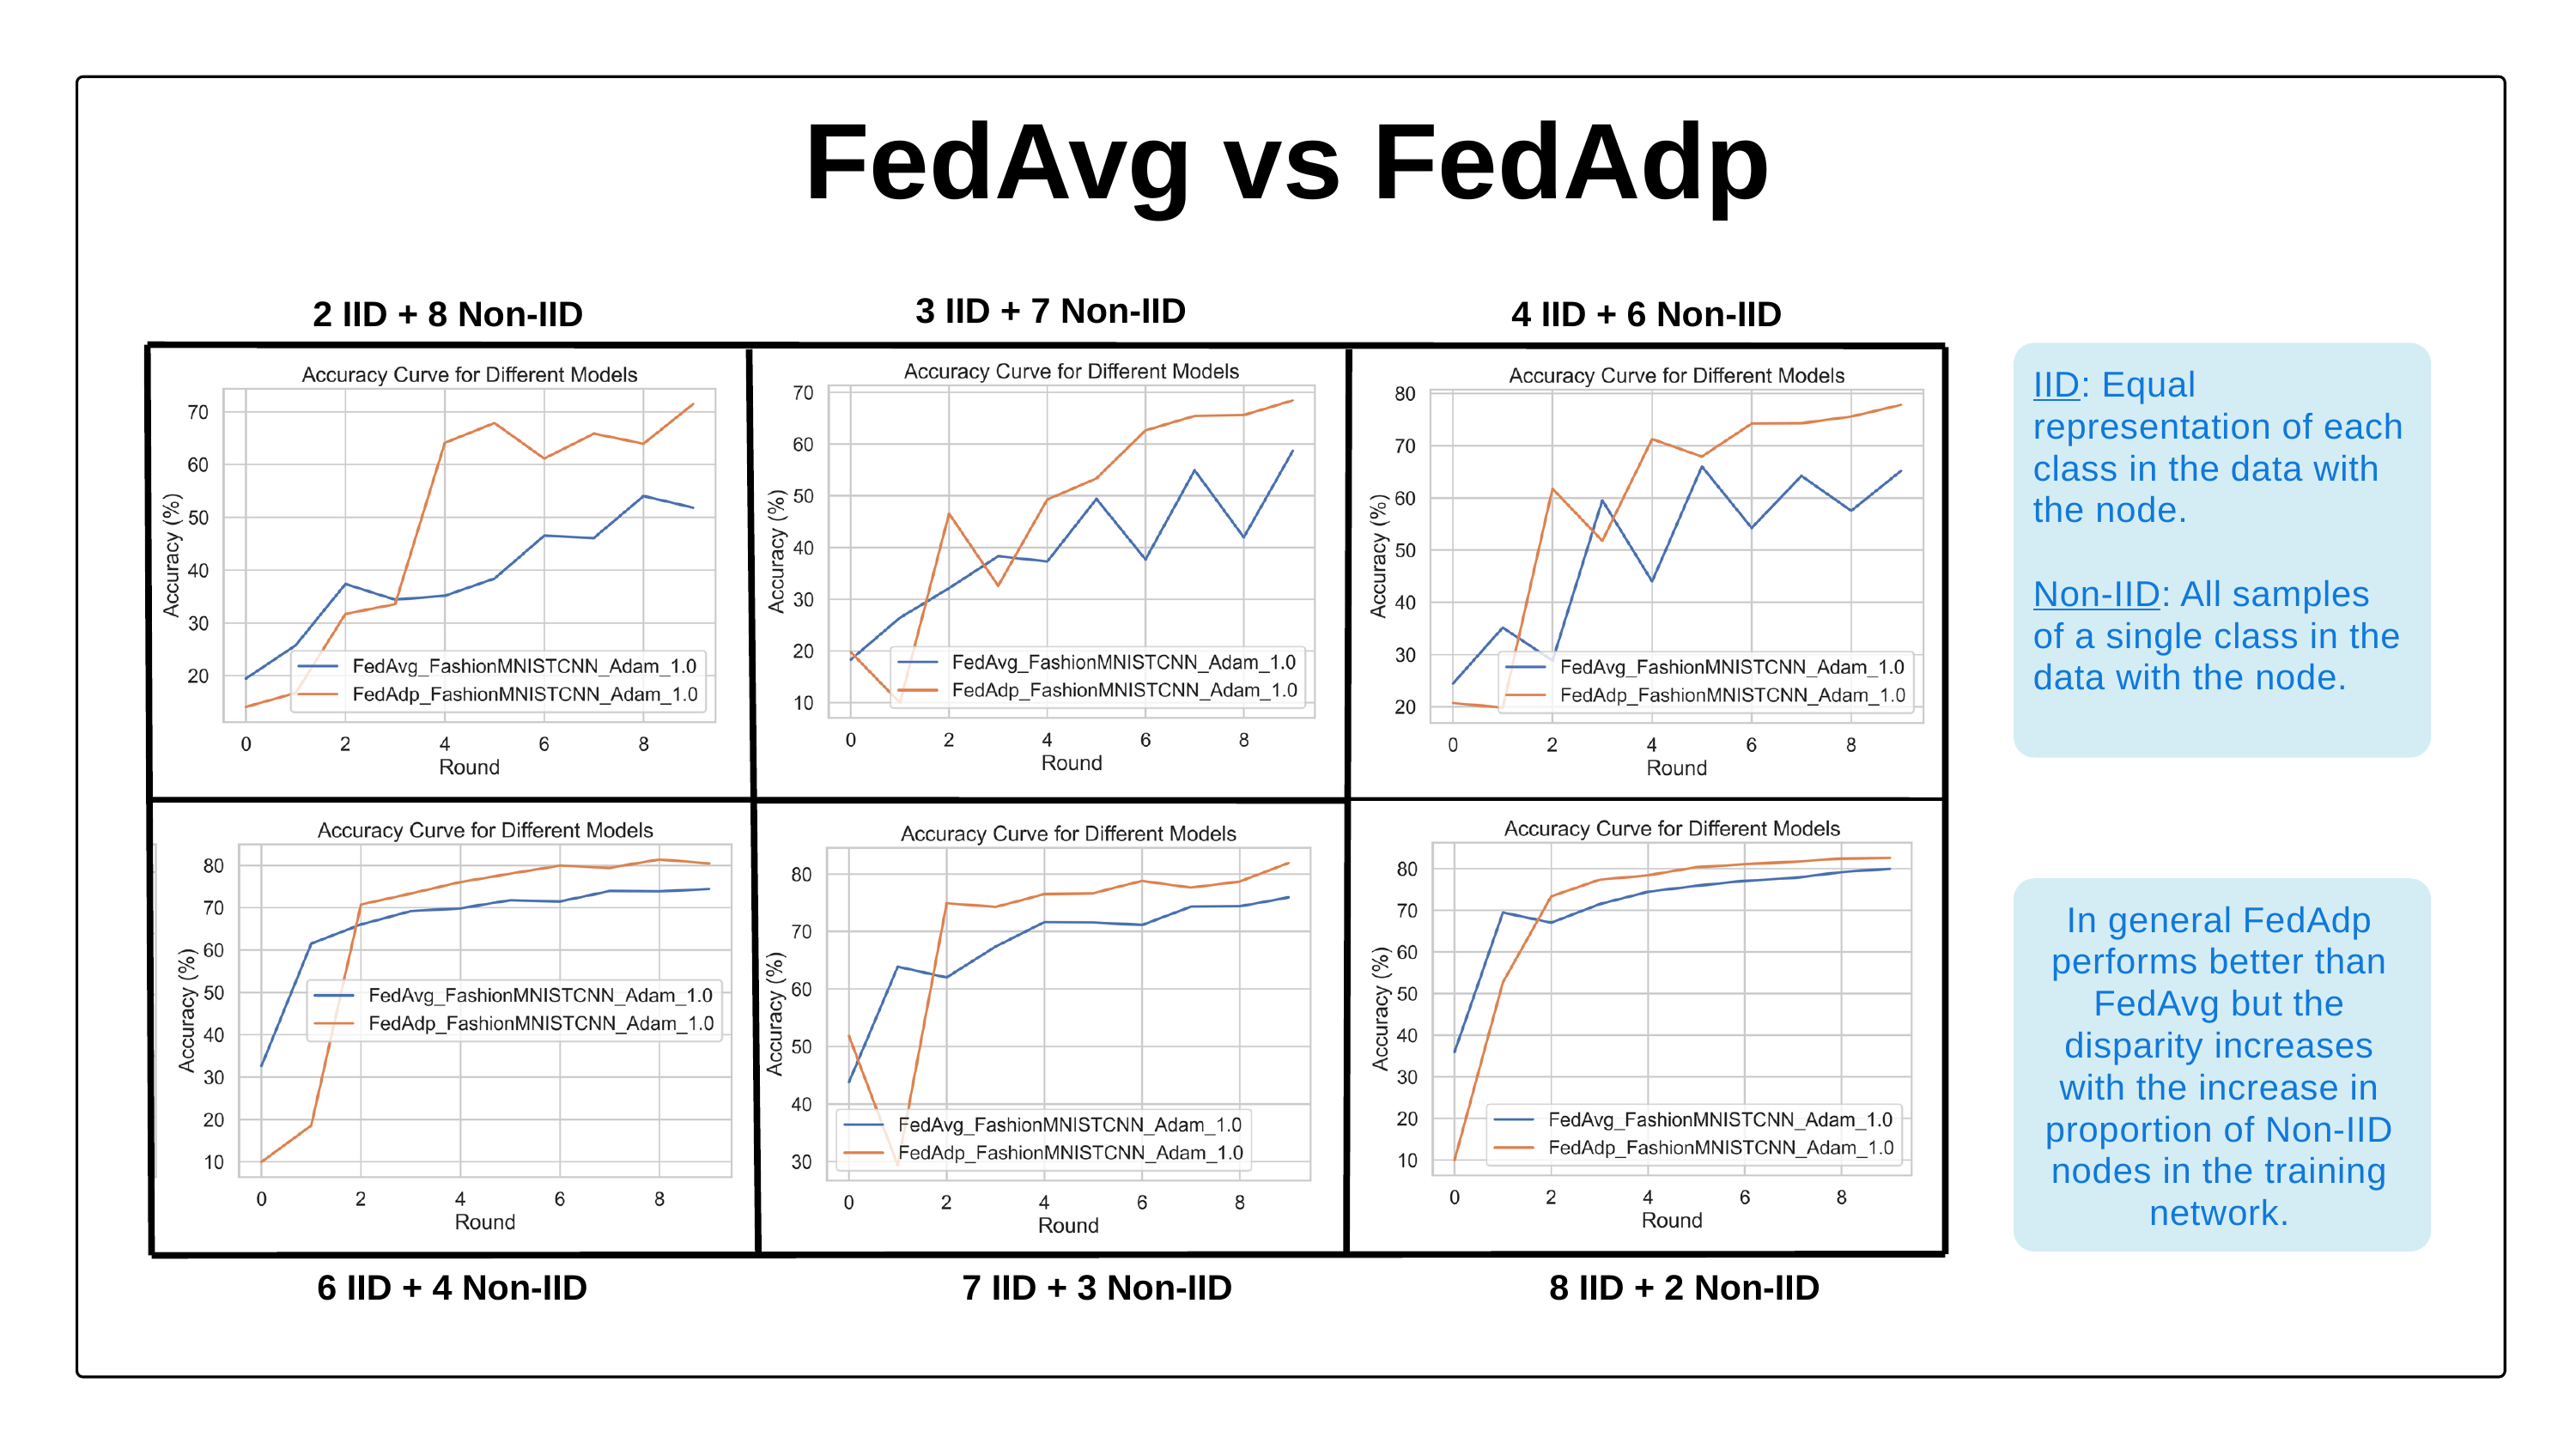

FedAvg vs FedAdp
3 IID + 7 Non-IID
2 IID + 8 Non-IID
4 IID + 6 Non-IID

6 IID + 4 Non-IID
7 IID + 3 Non-IID
8 IID + 2 Non-IID

IID: Equal representation of each class in the data with the node.

Non-IID: All samples of a single class in the data with the node.

In general FedAdp performs better than FedAvg but the disparity increases with the increase in proportion of Non-IID nodes in the training network.